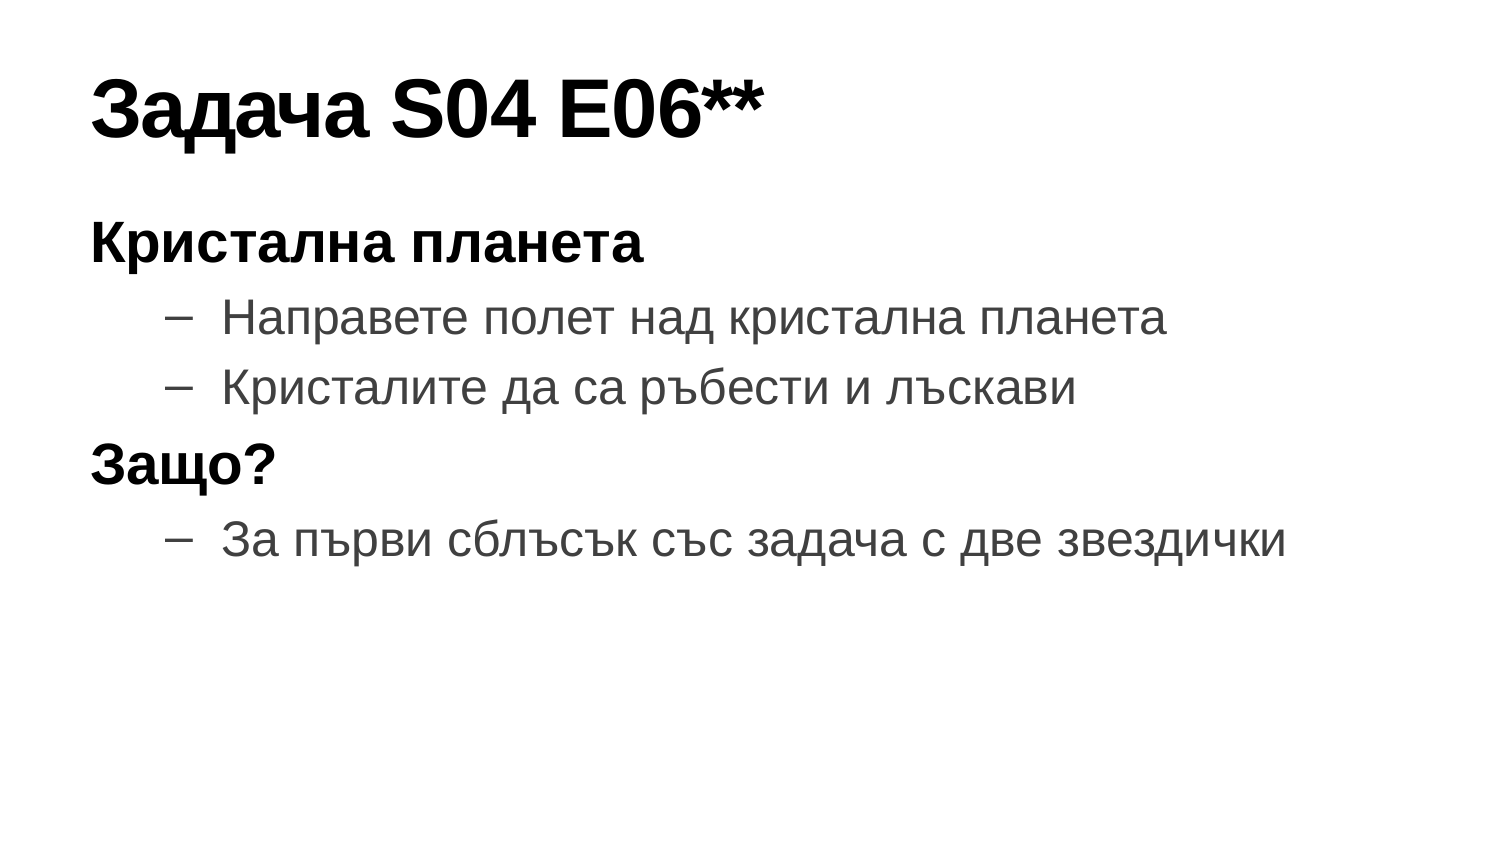

# Задача S04 E06**
Кристална планета
Направете полет над кристална планета
Кристалите да са ръбести и лъскави
Защо?
За първи сблъсък със задача с две звездички